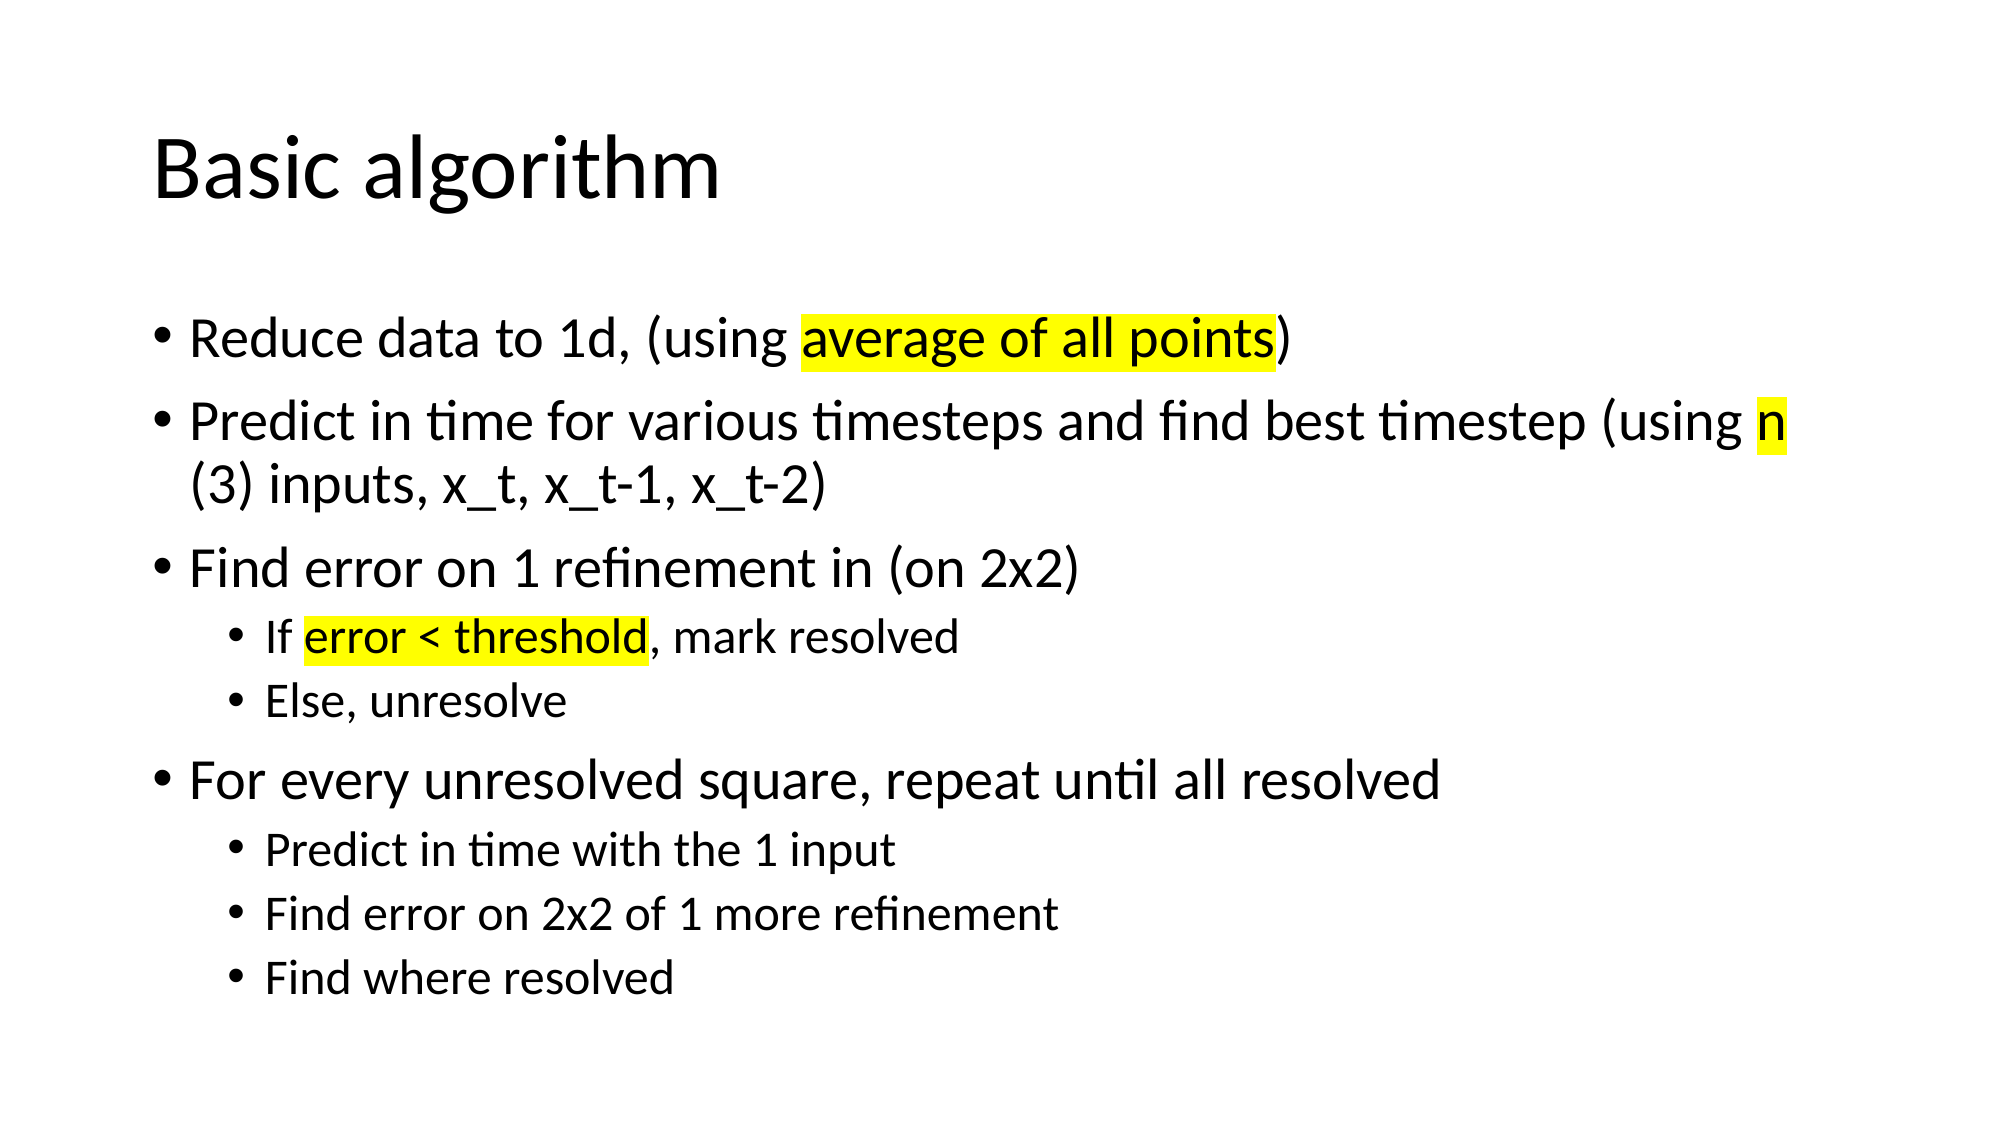

# Basic algorithm
Reduce data to 1d, (using average of all points)
Predict in time for various timesteps and find best timestep (using n (3) inputs, x_t, x_t-1, x_t-2)
Find error on 1 refinement in (on 2x2)
If error < threshold, mark resolved
Else, unresolve
For every unresolved square, repeat until all resolved
Predict in time with the 1 input
Find error on 2x2 of 1 more refinement
Find where resolved